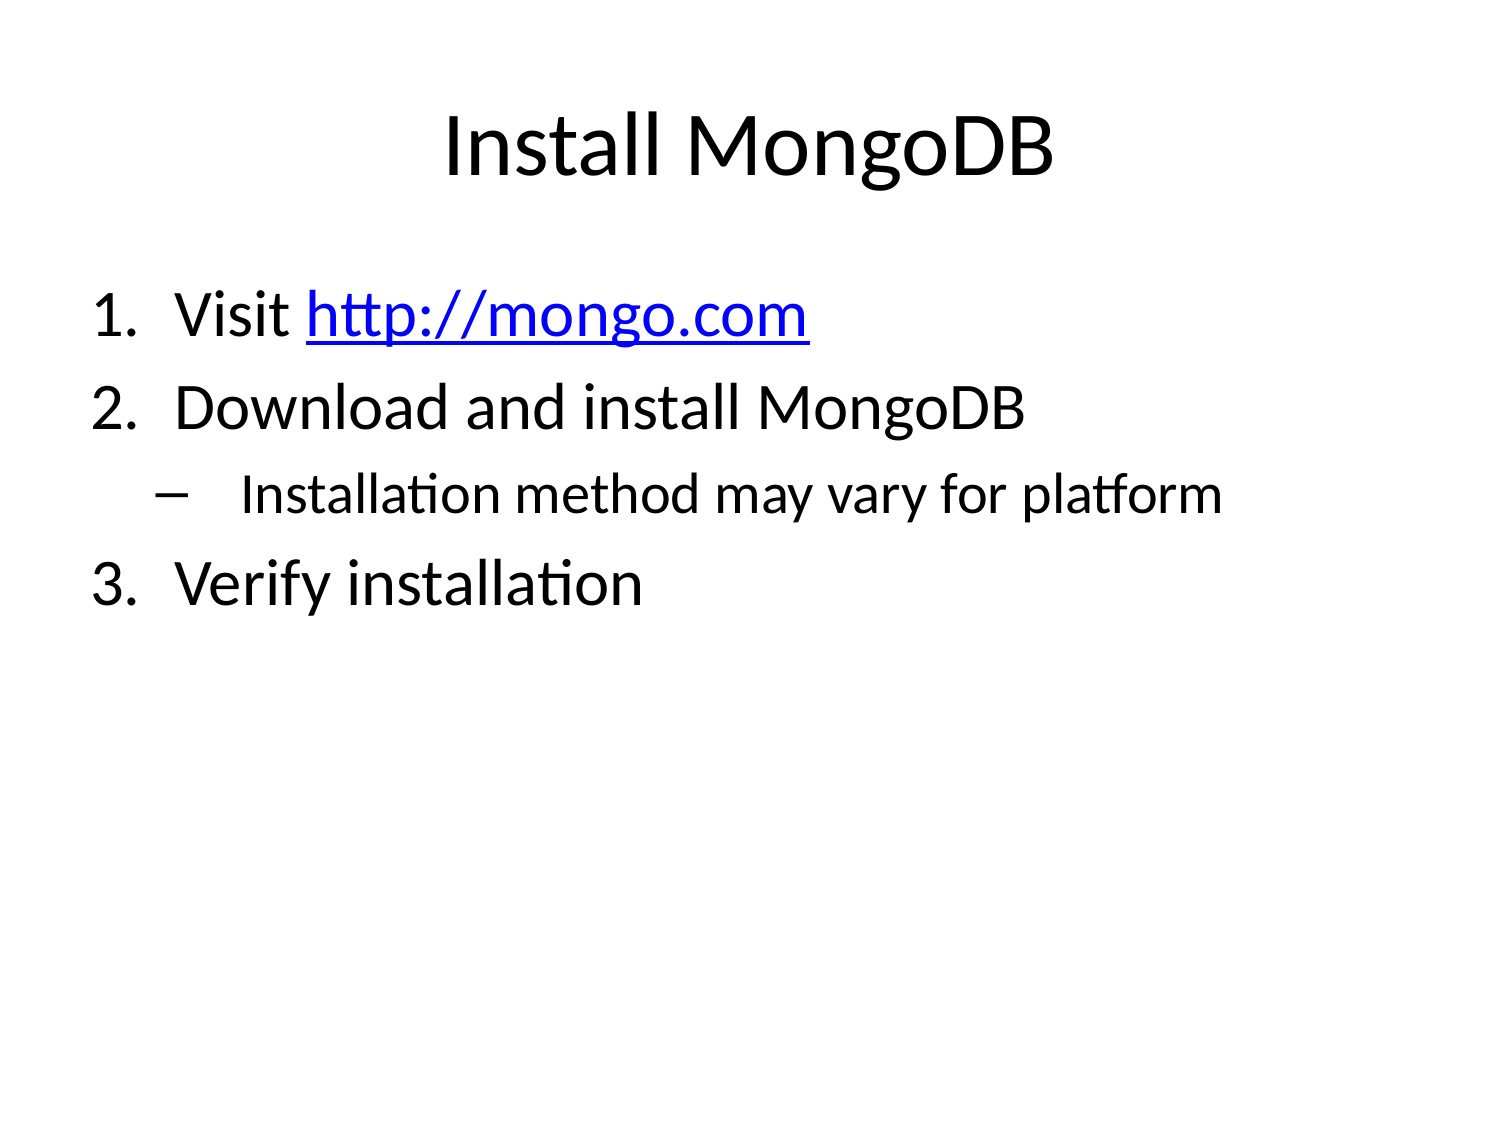

# Install MongoDB
Visit http://mongo.com
Download and install MongoDB
Installation method may vary for platform
Verify installation